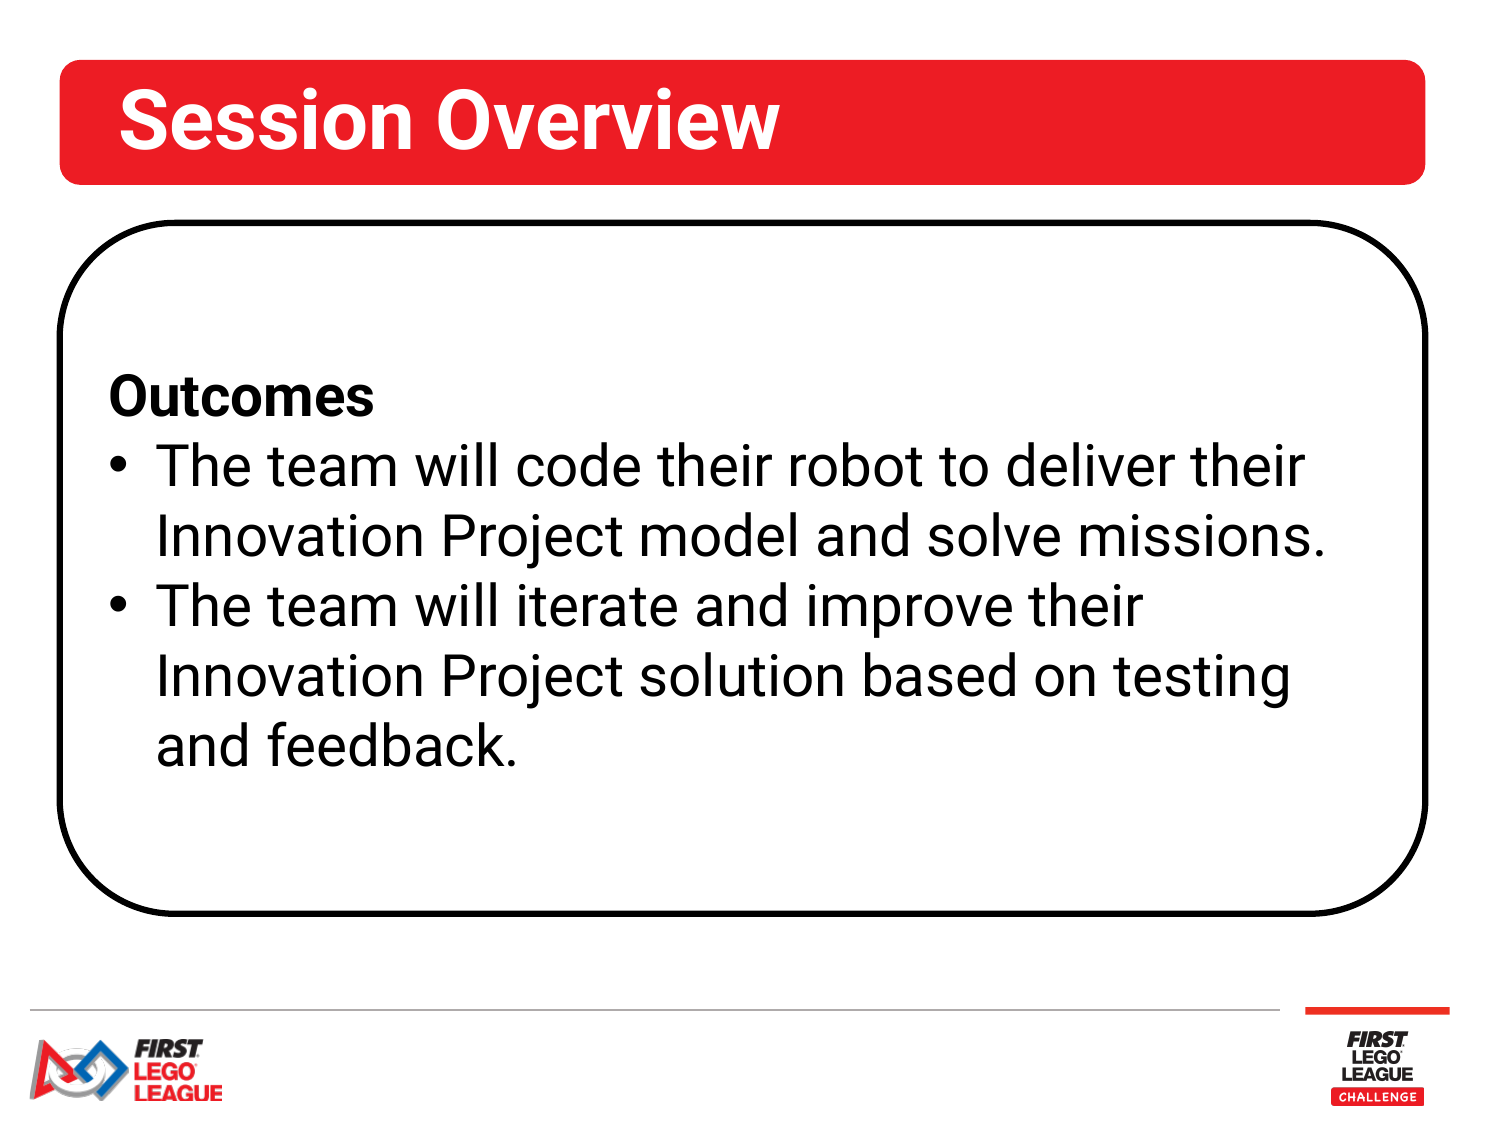

# Session Overview
Outcomes
The team will code their robot to deliver their Innovation Project model and solve missions.
The team will iterate and improve their Innovation Project solution based on testing and feedback.